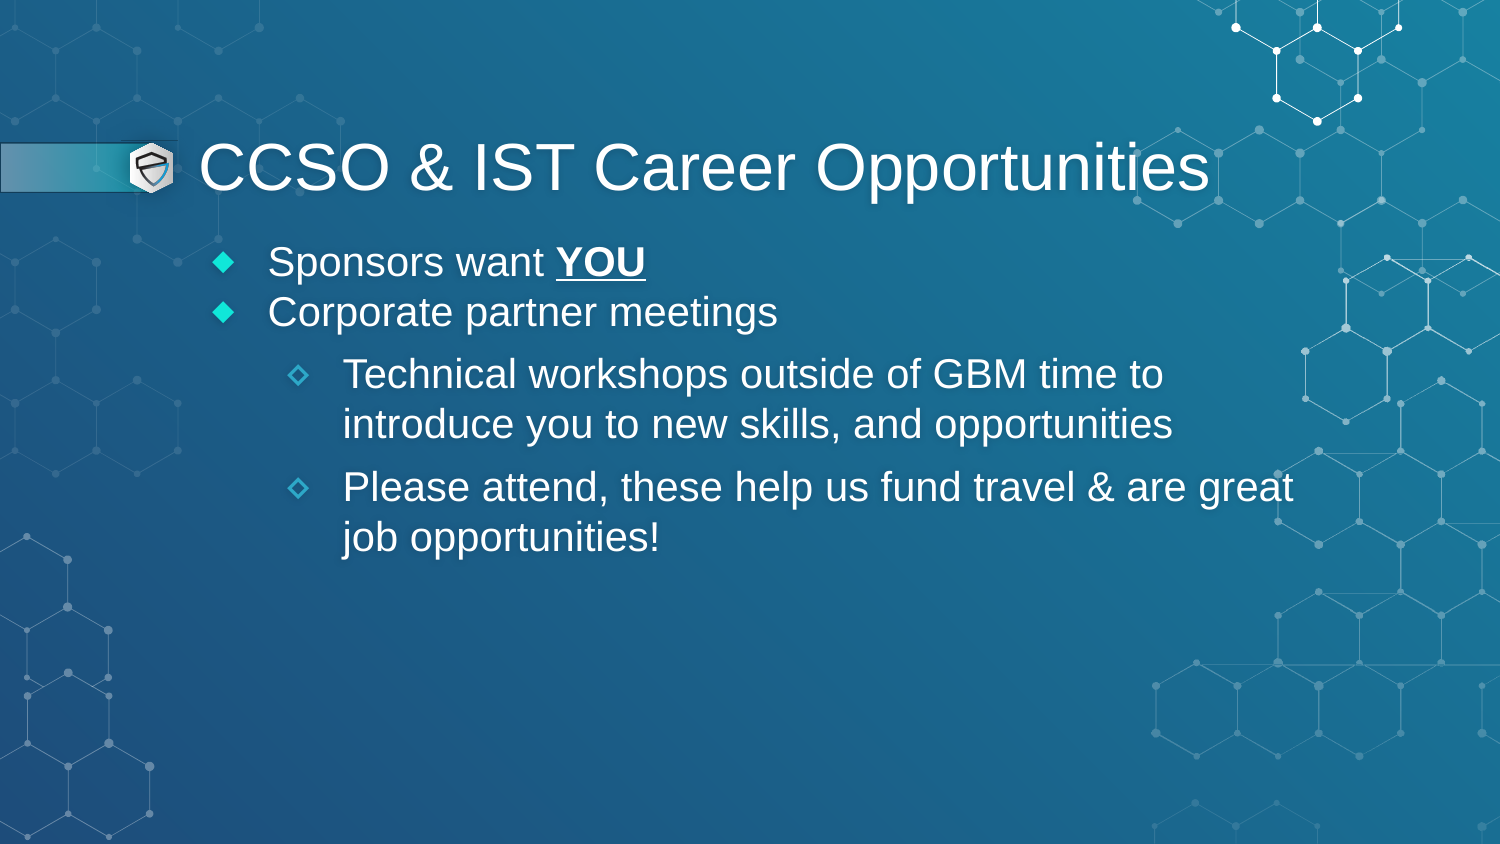

# CCSO & IST Career Opportunities
Sponsors want YOU
Corporate partner meetings
Technical workshops outside of GBM time to introduce you to new skills, and opportunities
Please attend, these help us fund travel & are great job opportunities!